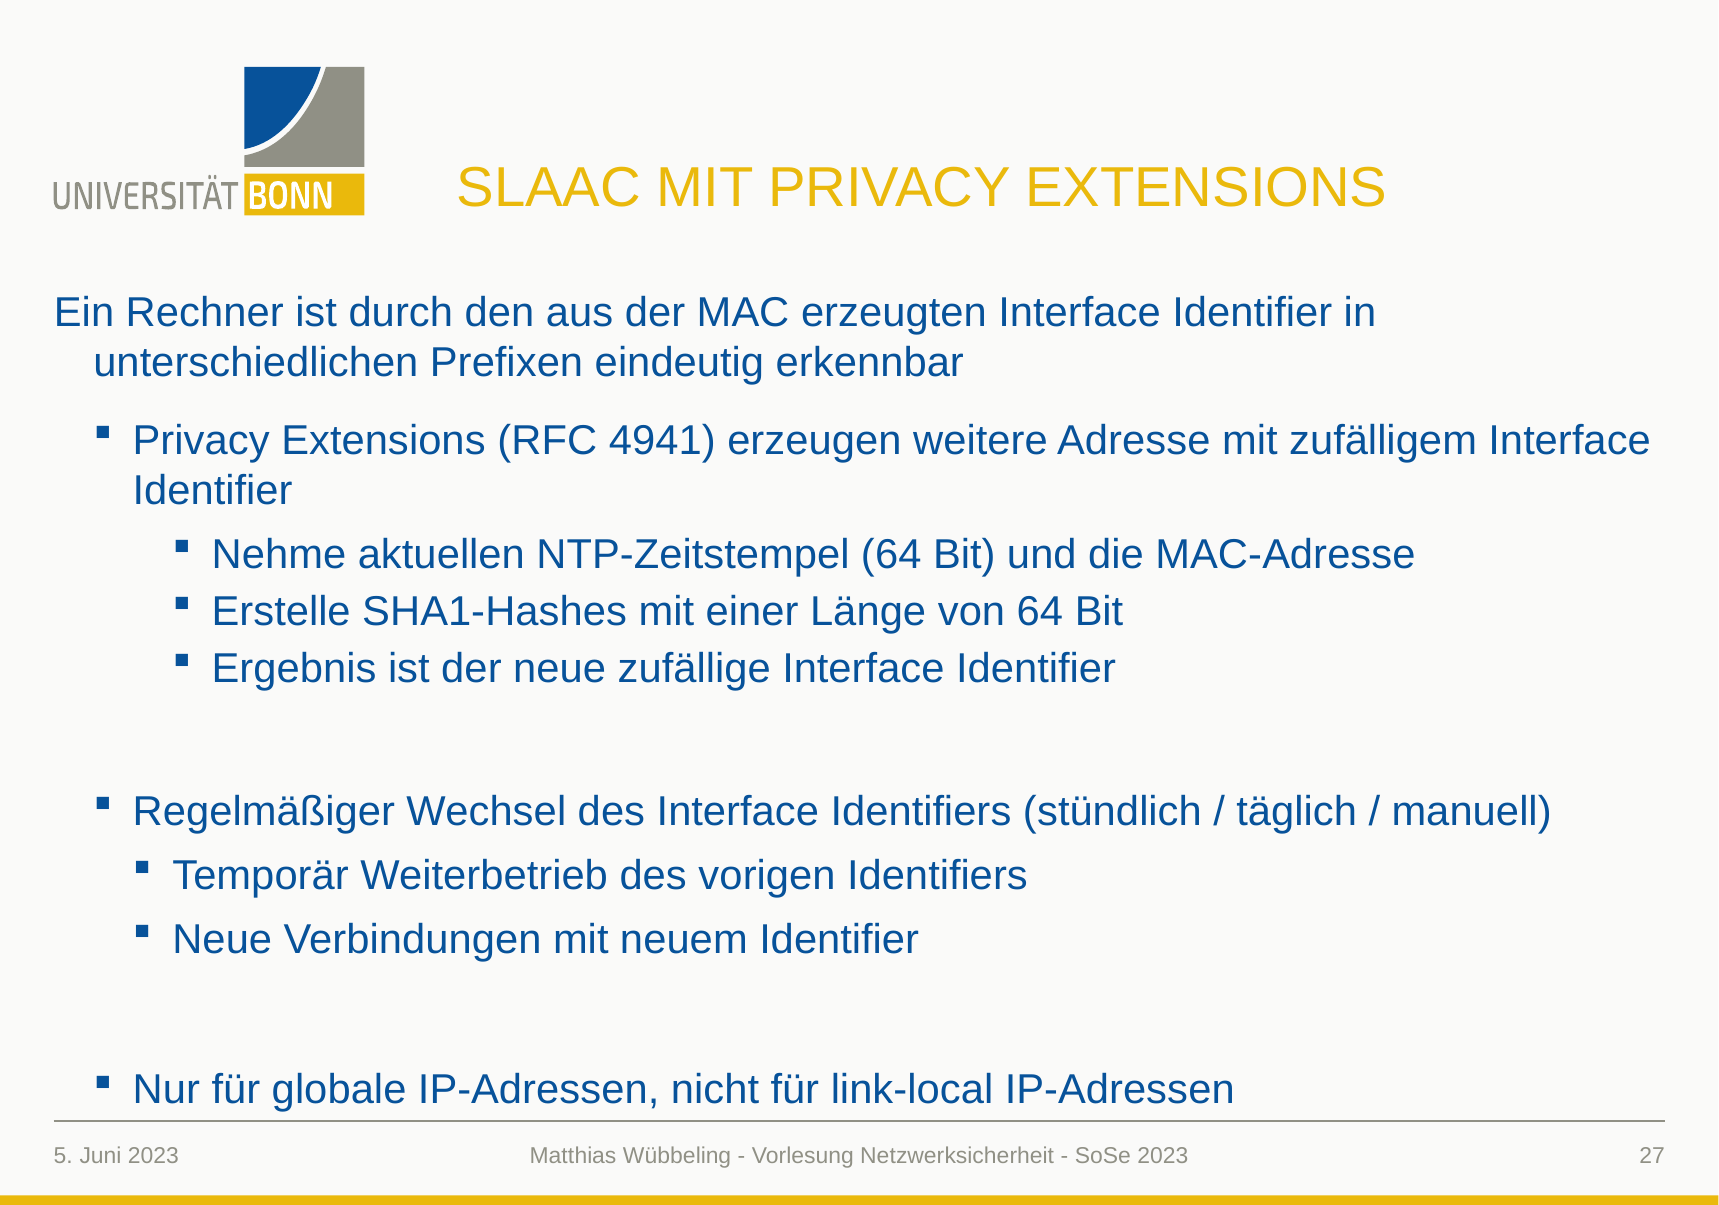

# sLAAC mit Privacy Extensions
Ein Rechner ist durch den aus der MAC erzeugten Interface Identifier in unterschiedlichen Prefixen eindeutig erkennbar
Privacy Extensions (RFC 4941) erzeugen weitere Adresse mit zufälligem Interface Identifier
Nehme aktuellen NTP-Zeitstempel (64 Bit) und die MAC-Adresse
Erstelle SHA1-Hashes mit einer Länge von 64 Bit
Ergebnis ist der neue zufällige Interface Identifier

Regelmäßiger Wechsel des Interface Identifiers (stündlich / täglich / manuell)
Temporär Weiterbetrieb des vorigen Identifiers
Neue Verbindungen mit neuem Identifier

Nur für globale IP-Adressen, nicht für link-local IP-Adressen
5. Juni 2023
27
Matthias Wübbeling - Vorlesung Netzwerksicherheit - SoSe 2023